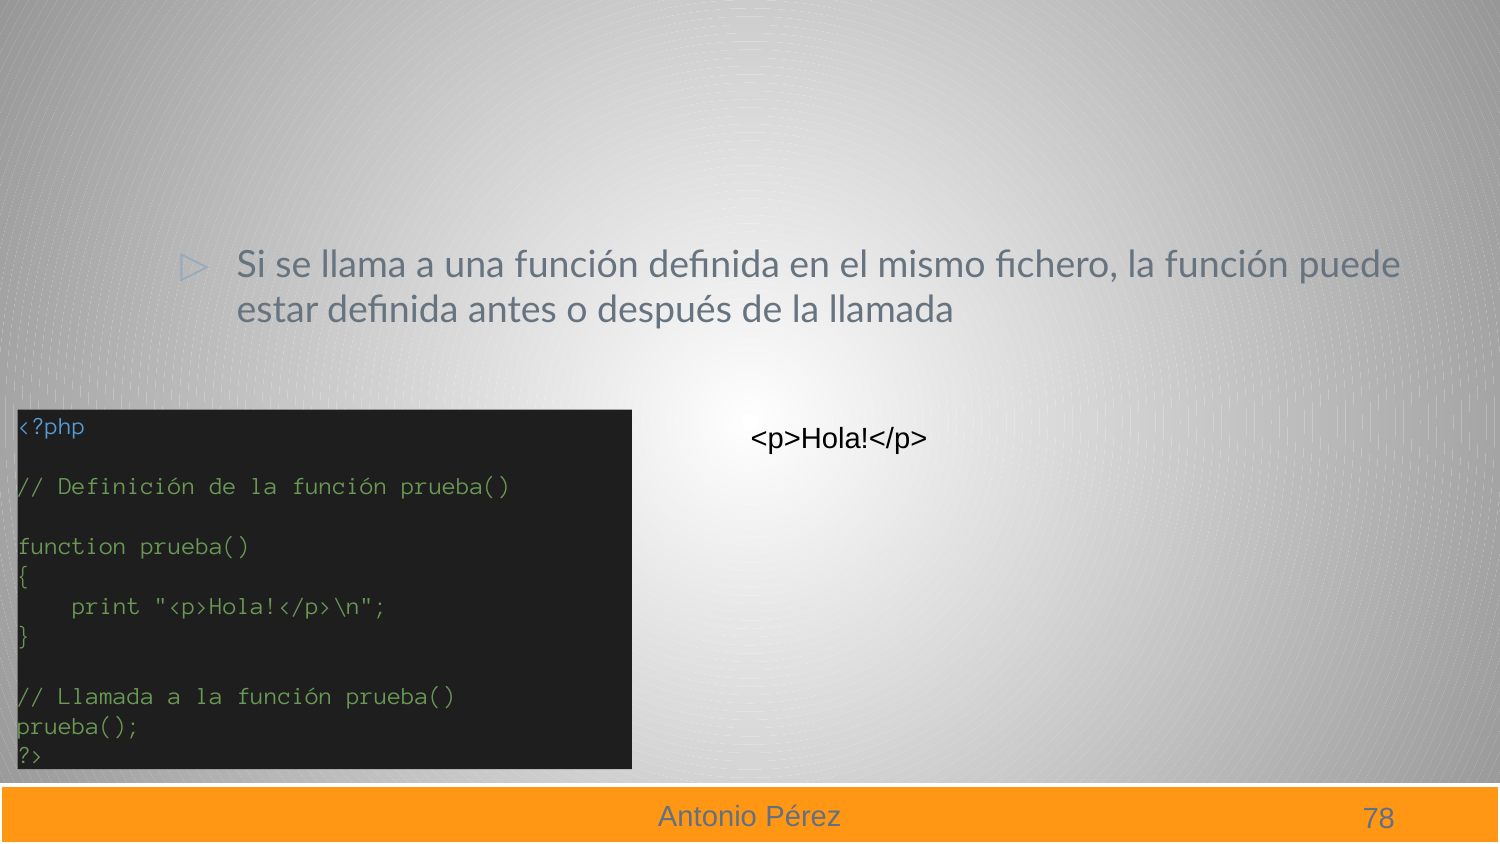

#
Si se llama a una función definida en el mismo fichero, la función puede estar definida antes o después de la llamada
<?php

// Definición de la función prueba()

function prueba()
{
    print "<p>Hola!</p>\n";
}

// Llamada a la función prueba()
prueba();
?>
<p>Hola!</p>
78